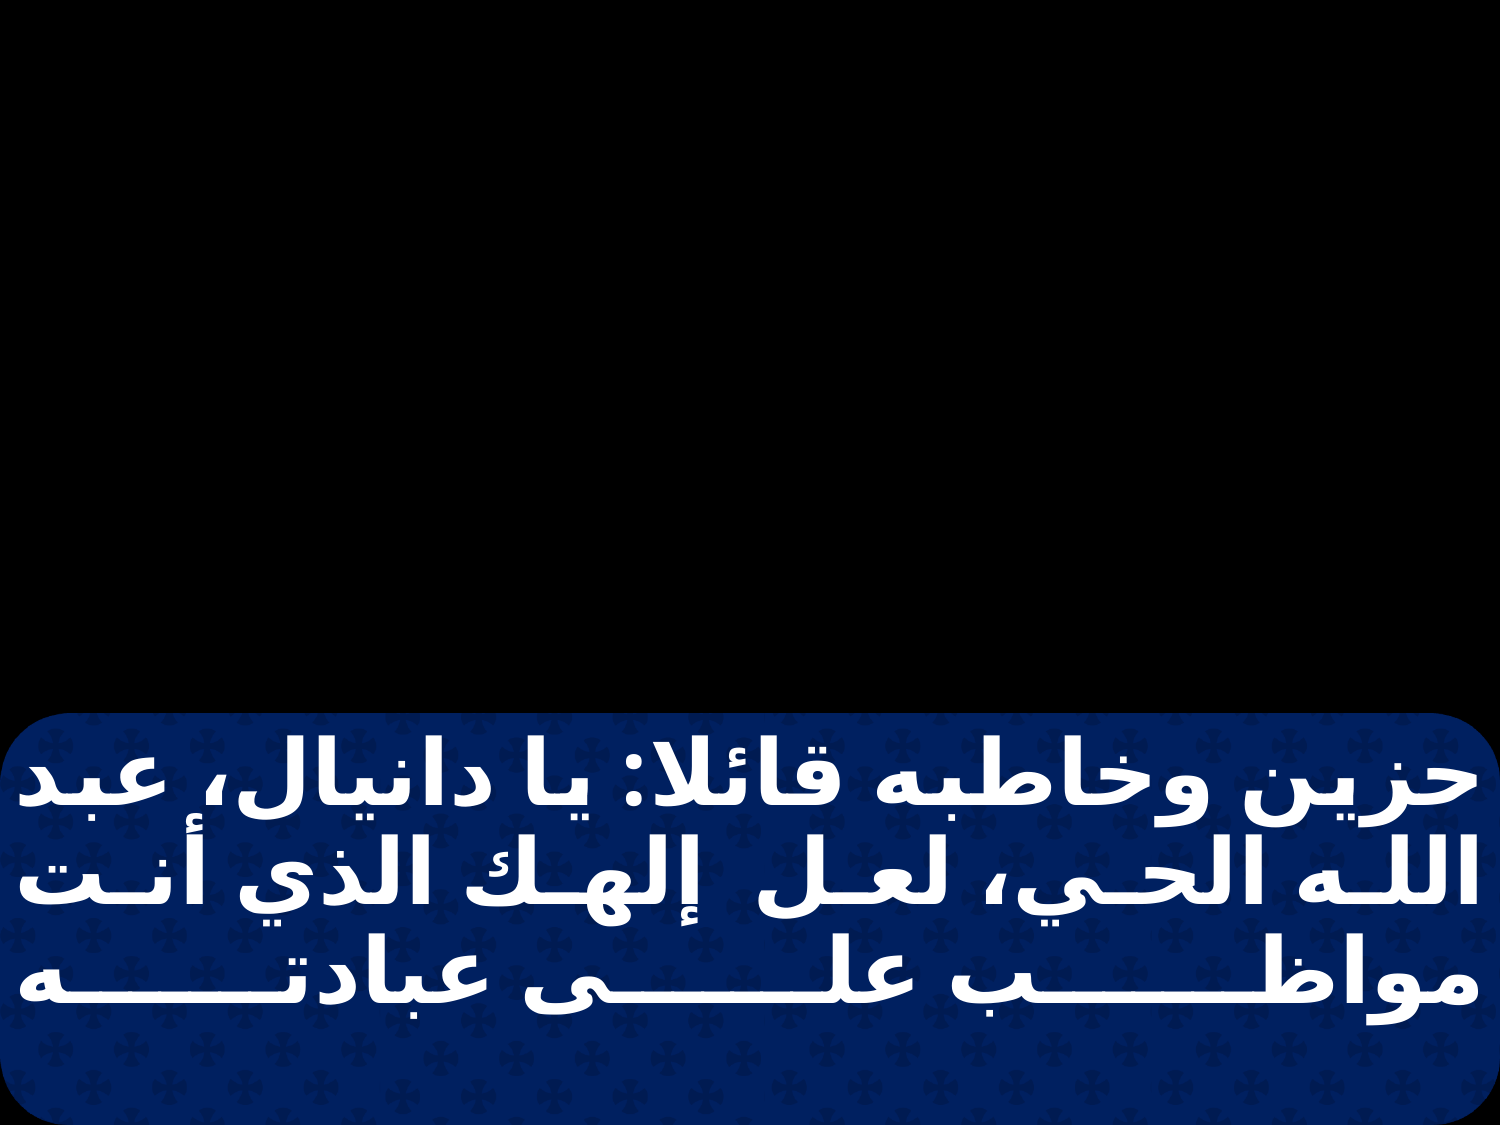

حزين وخاطبه قائلا: يا دانيال، عبد الله الحي، لعل  إلهك الذي أنت مواظب على عبادته